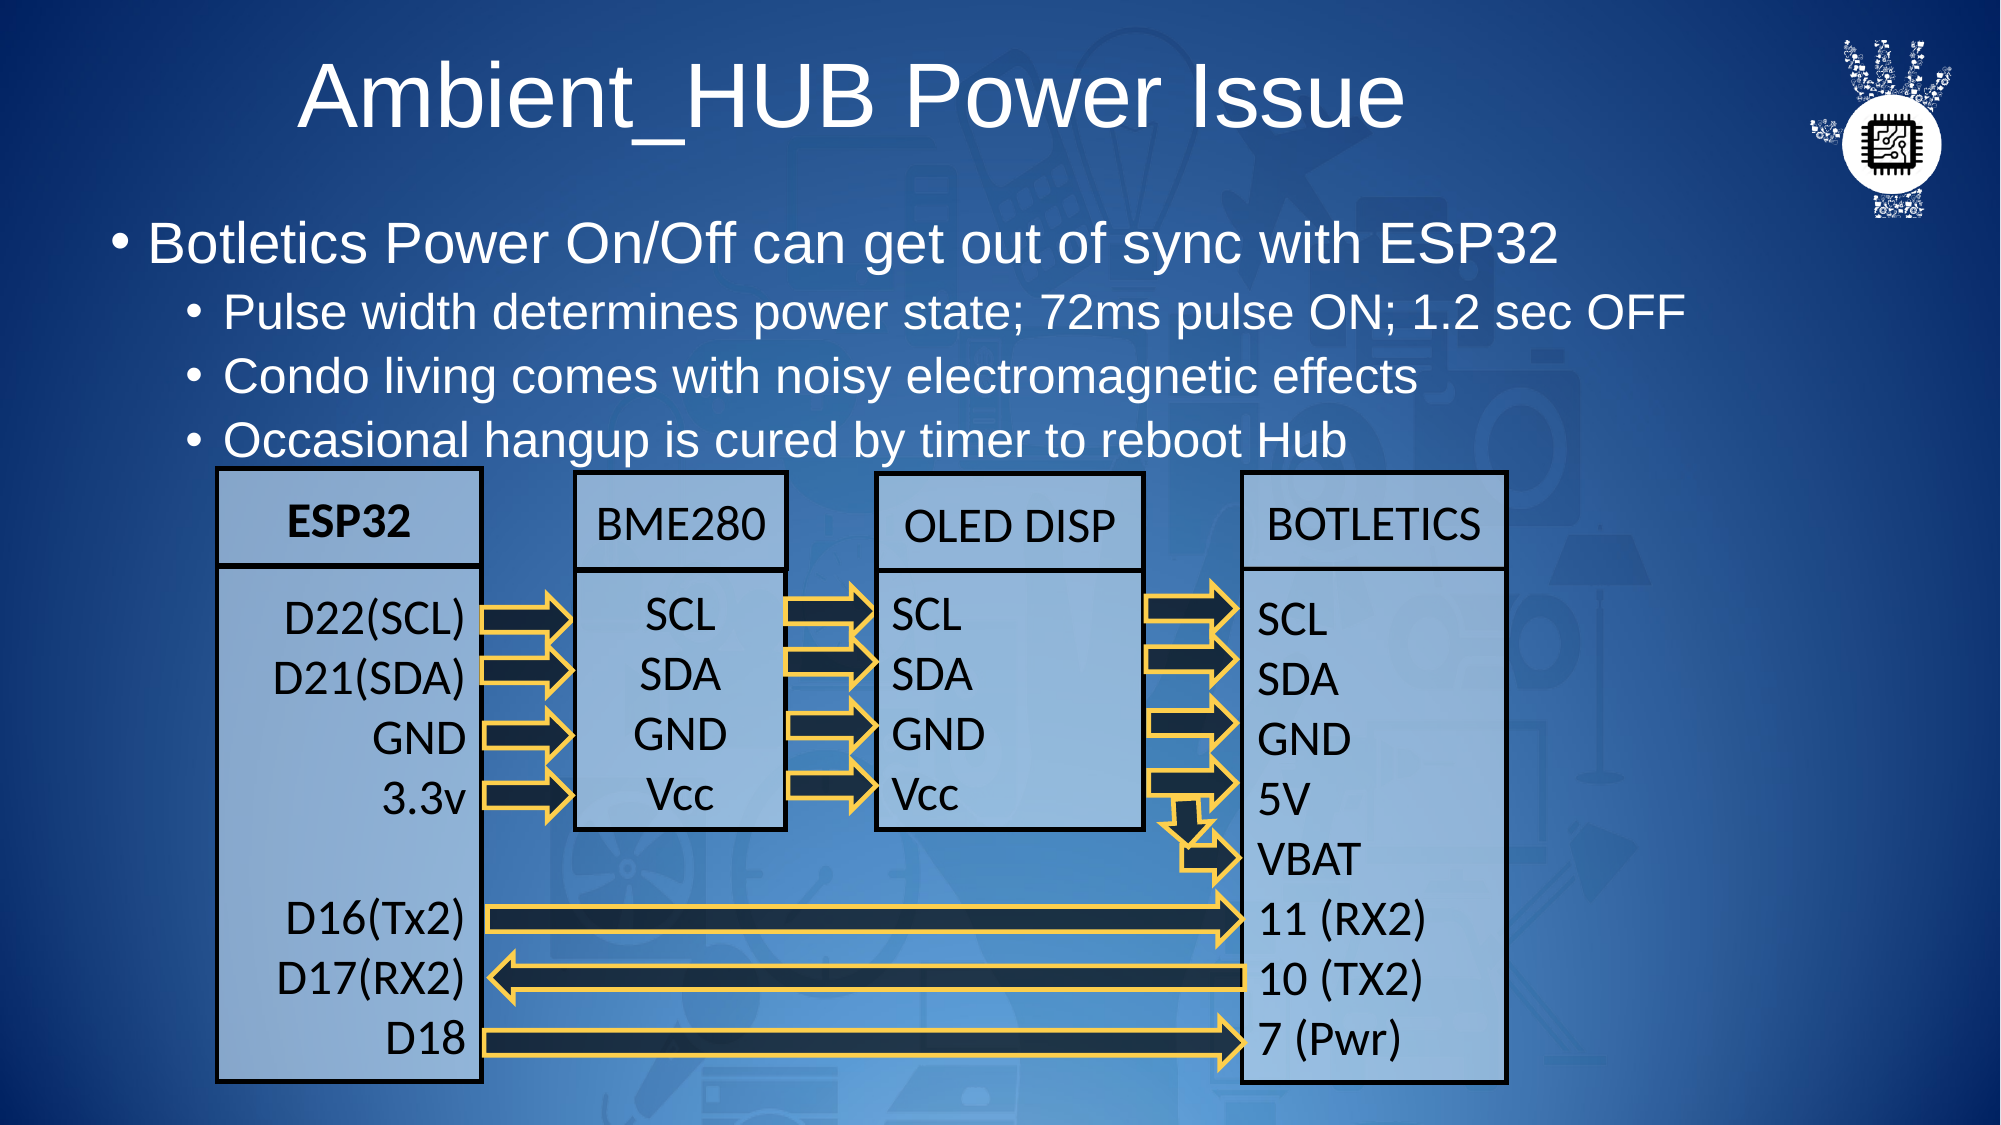

# Ambient_HUB Power Issue
Botletics Power On/Off can get out of sync with ESP32
Pulse width determines power state; 72ms pulse ON; 1.2 sec OFF
Condo living comes with noisy electromagnetic effects
Occasional hangup is cured by timer to reboot Hub

ESP32
BME280
BOTLETICS
OLED DISP
D22(SCL)
D21(SDA)
GND
3.3v

D16(Tx2)
D17(RX2)
D18
SCL
SDA
GND
5V
VBAT
11 (RX2)
10 (TX2)
7 (Pwr)
SCL
SDA
GND
Vcc
SCL
SDA
GND
Vcc